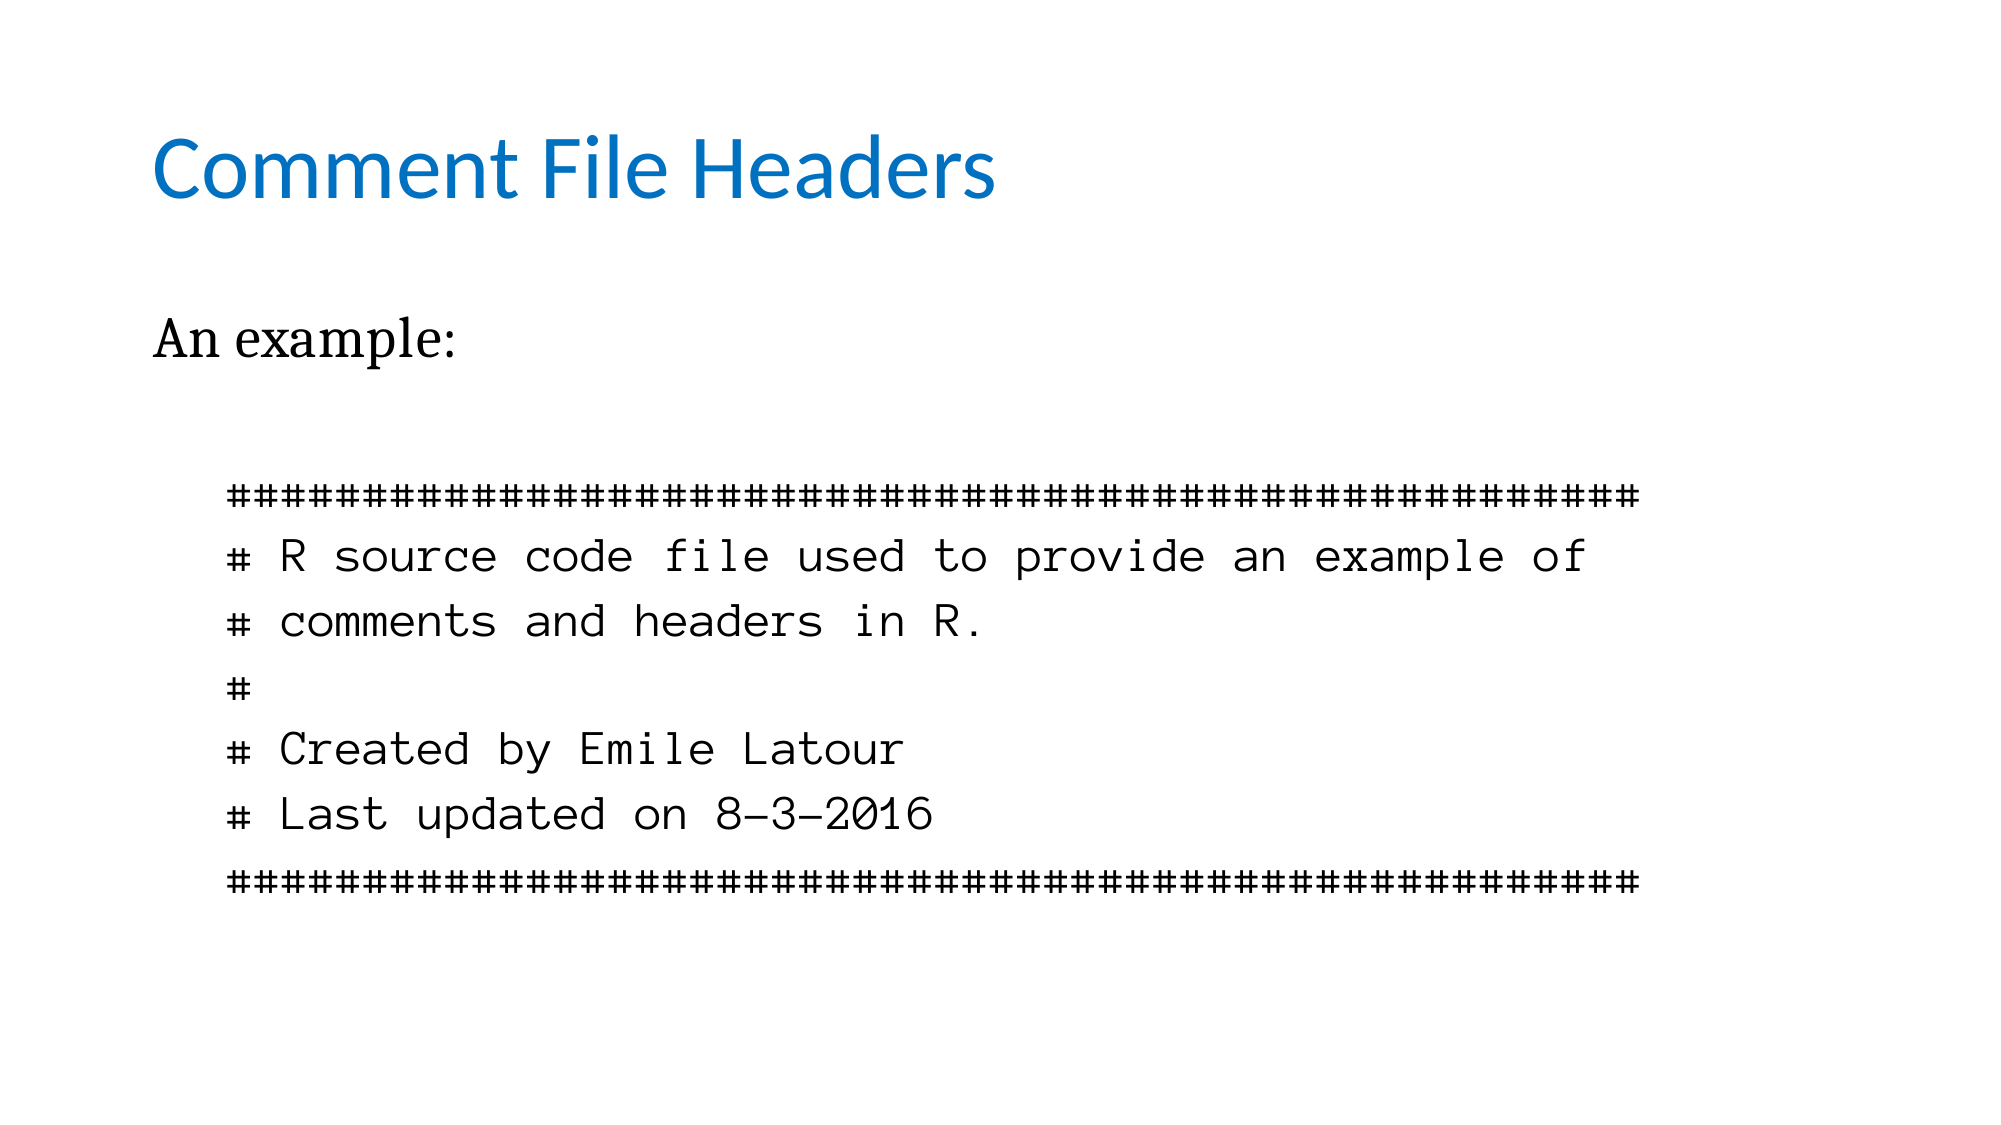

# Comment File Headers
An example:

####################################################
# R source code file used to provide an example of
# comments and headers in R.
#
# Created by Emile Latour
# Last updated on 8-3-2016
####################################################